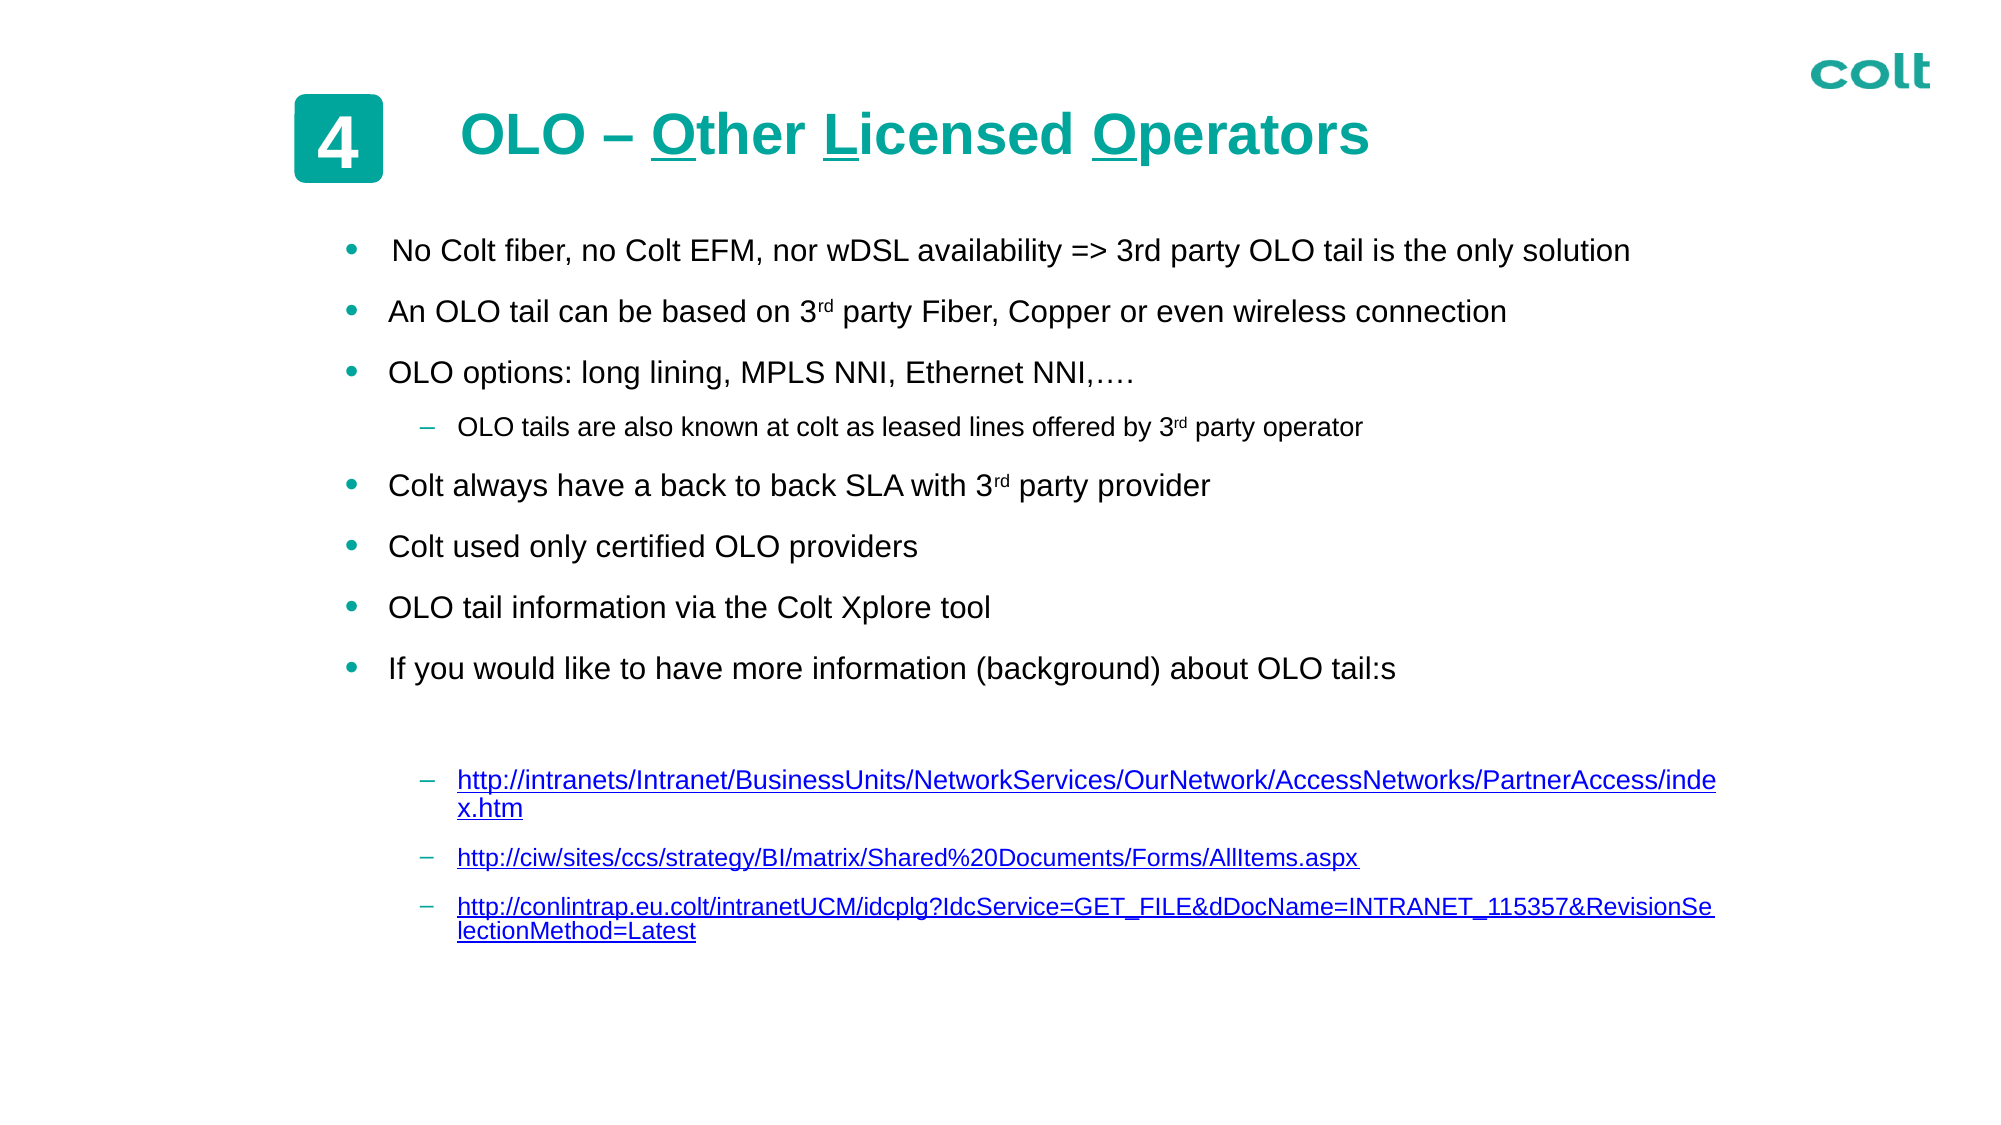

OLO – Other Licensed Operators
4
No Colt fiber, no Colt EFM, nor wDSL availability => 3rd party OLO tail is the only solution
An OLO tail can be based on 3rd party Fiber, Copper or even wireless connection
OLO options: long lining, MPLS NNI, Ethernet NNI,….
OLO tails are also known at colt as leased lines offered by 3rd party operator
Colt always have a back to back SLA with 3rd party provider
Colt used only certified OLO providers
OLO tail information via the Colt Xplore tool
If you would like to have more information (background) about OLO tail:s

http://intranets/Intranet/BusinessUnits/NetworkServices/OurNetwork/AccessNetworks/PartnerAccess/index.htm
http://ciw/sites/ccs/strategy/BI/matrix/Shared%20Documents/Forms/AllItems.aspx
http://conlintrap.eu.colt/intranetUCM/idcplg?IdcService=GET_FILE&dDocName=INTRANET_115357&RevisionSelectionMethod=Latest